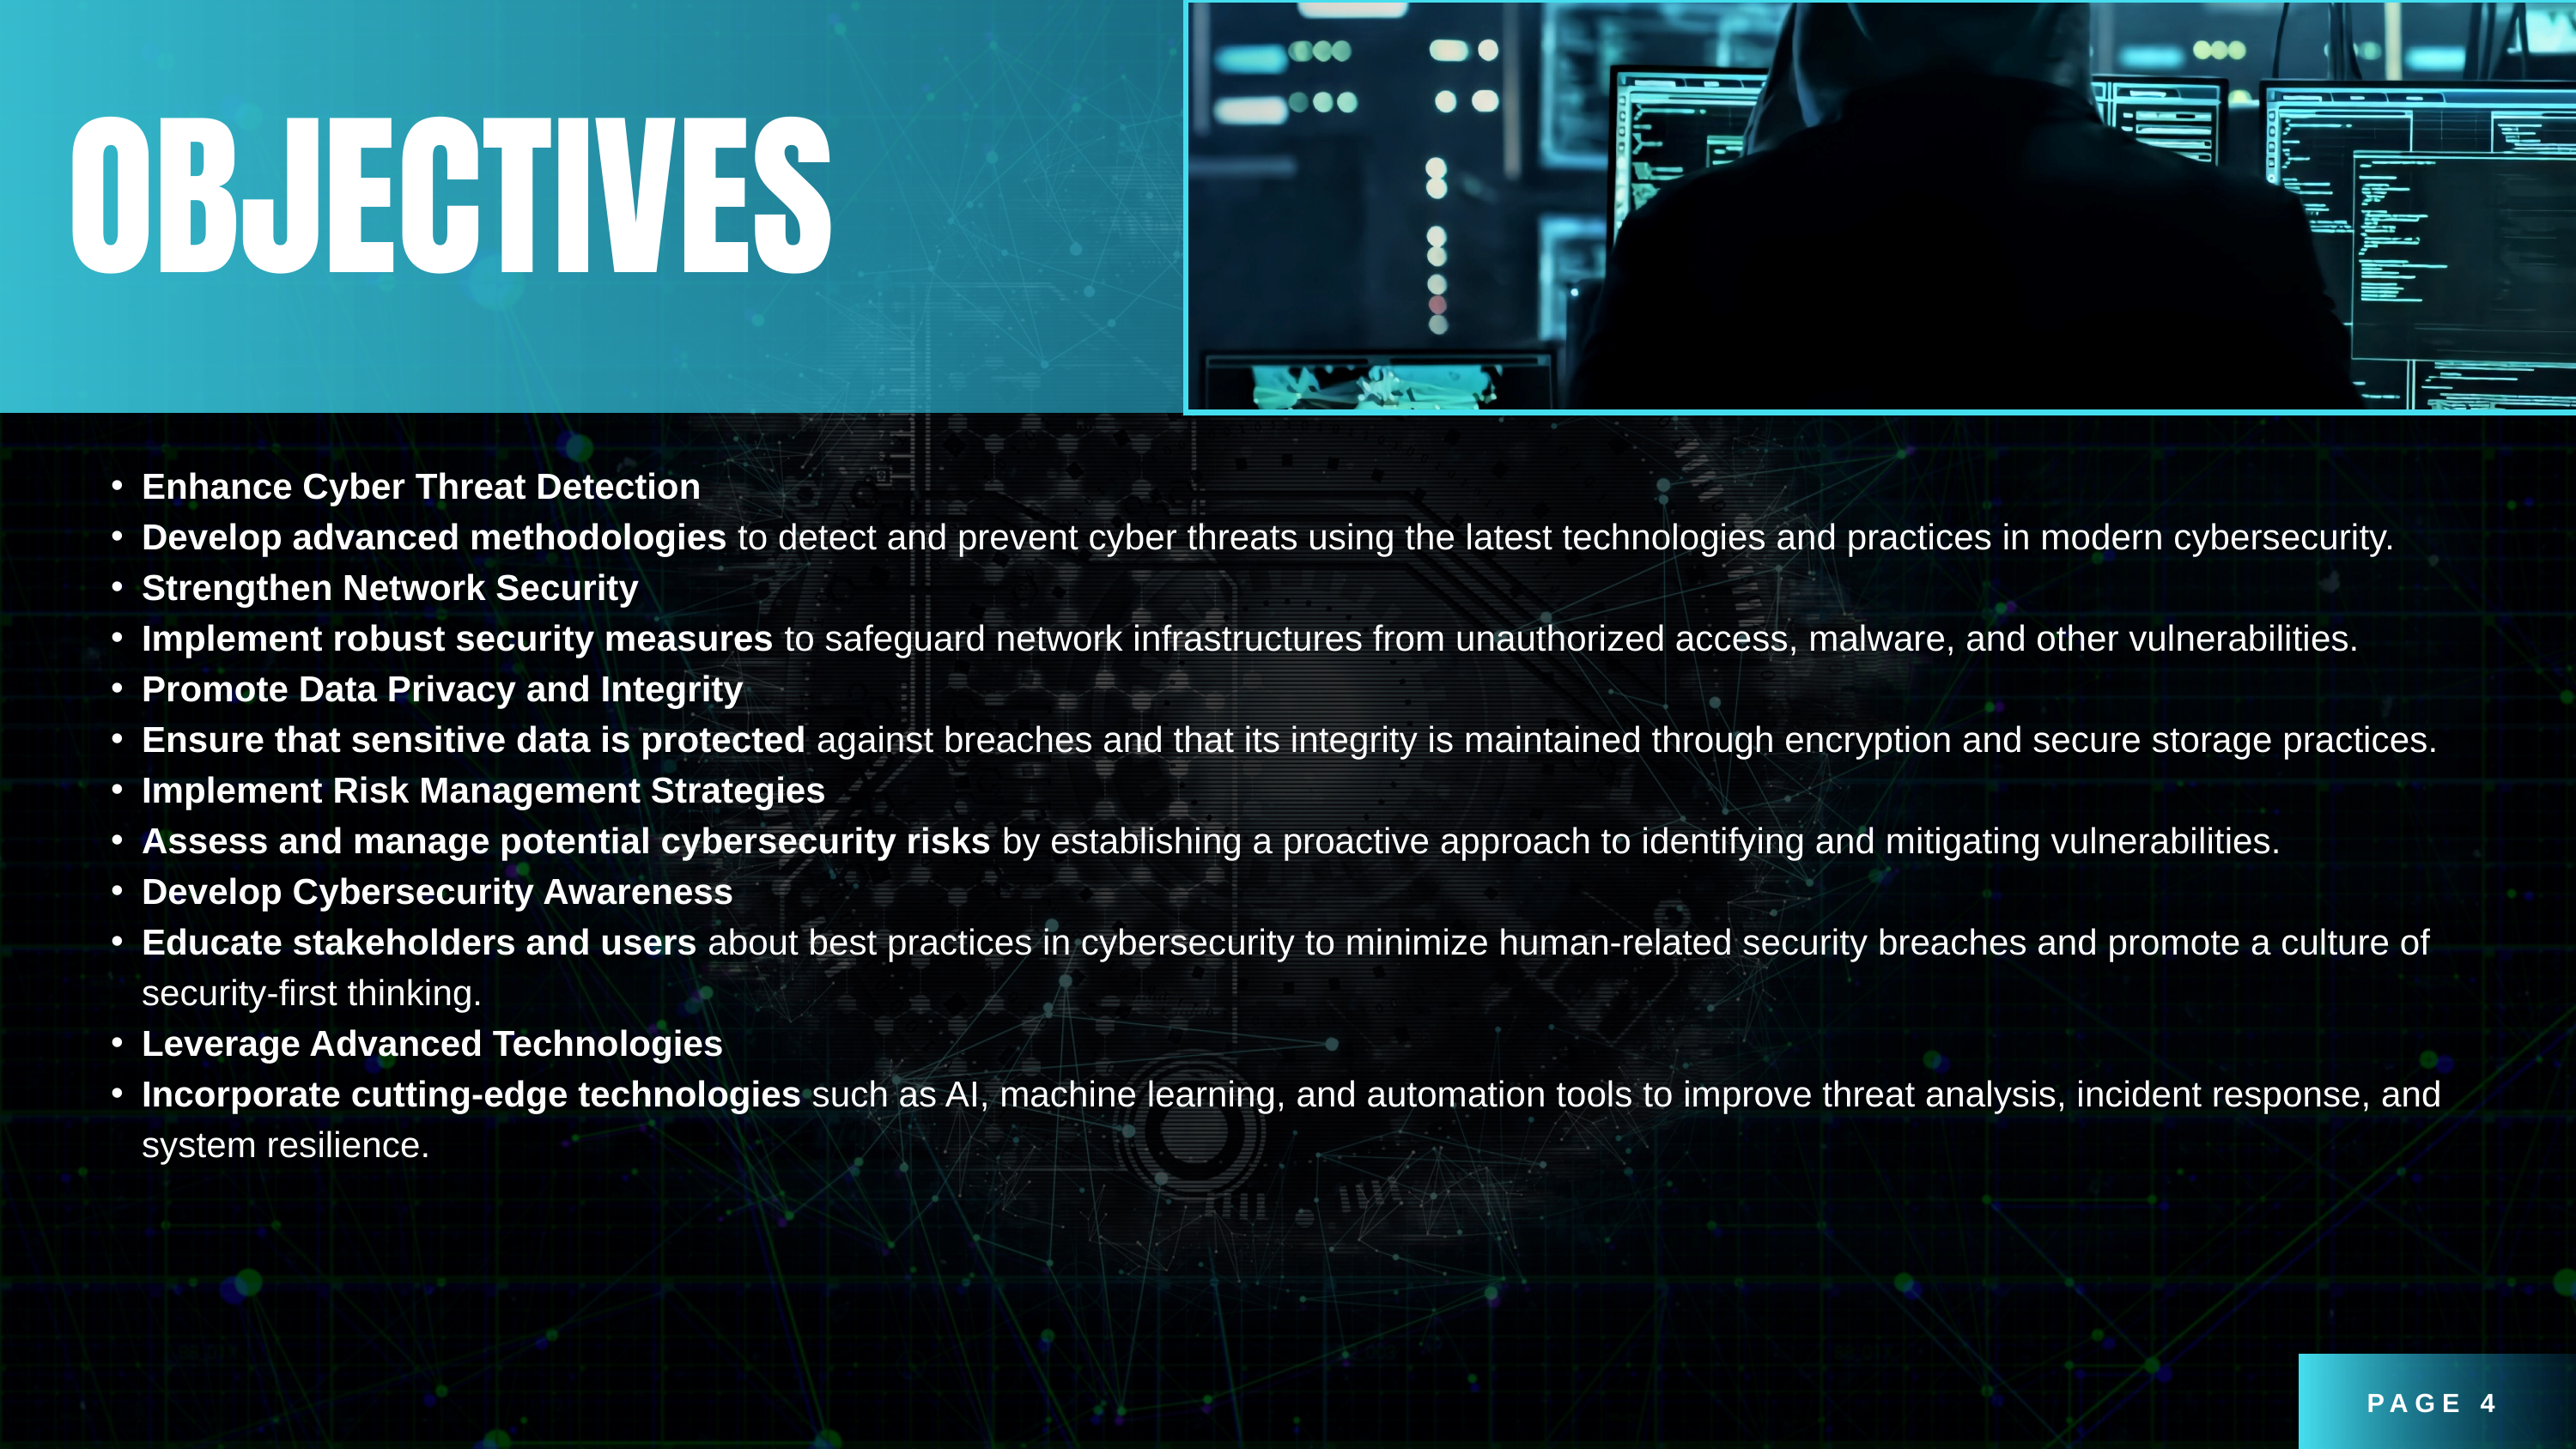

OBJECTIVES
Enhance Cyber Threat Detection
Develop advanced methodologies to detect and prevent cyber threats using the latest technologies and practices in modern cybersecurity.
Strengthen Network Security
Implement robust security measures to safeguard network infrastructures from unauthorized access, malware, and other vulnerabilities.
Promote Data Privacy and Integrity
Ensure that sensitive data is protected against breaches and that its integrity is maintained through encryption and secure storage practices.
Implement Risk Management Strategies
Assess and manage potential cybersecurity risks by establishing a proactive approach to identifying and mitigating vulnerabilities.
Develop Cybersecurity Awareness
Educate stakeholders and users about best practices in cybersecurity to minimize human-related security breaches and promote a culture of security-first thinking.
Leverage Advanced Technologies
Incorporate cutting-edge technologies such as AI, machine learning, and automation tools to improve threat analysis, incident response, and system resilience.

PAGE 4